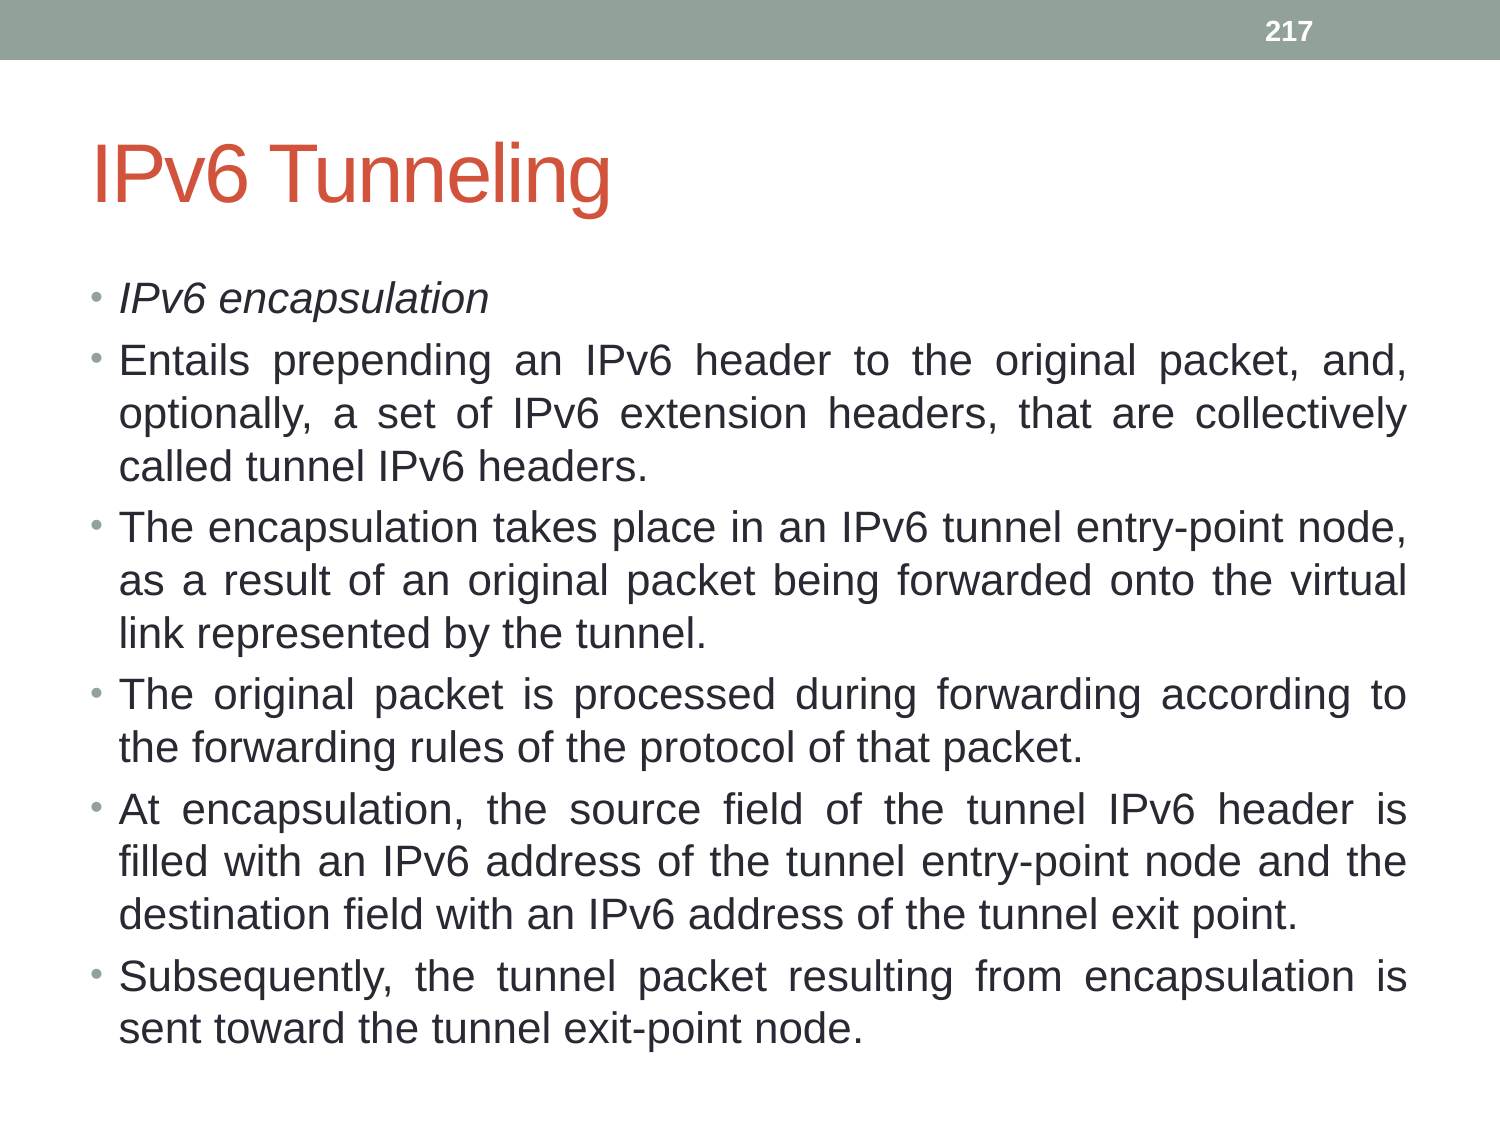

217
# IPv6 Tunneling
IPv6 encapsulation
Entails prepending an IPv6 header to the original packet, and, optionally, a set of IPv6 extension headers, that are collectively called tunnel IPv6 headers.
The encapsulation takes place in an IPv6 tunnel entry-point node, as a result of an original packet being forwarded onto the virtual link represented by the tunnel.
The original packet is processed during forwarding according to the forwarding rules of the protocol of that packet.
At encapsulation, the source field of the tunnel IPv6 header is filled with an IPv6 address of the tunnel entry-point node and the destination field with an IPv6 address of the tunnel exit point.
Subsequently, the tunnel packet resulting from encapsulation is sent toward the tunnel exit-point node.